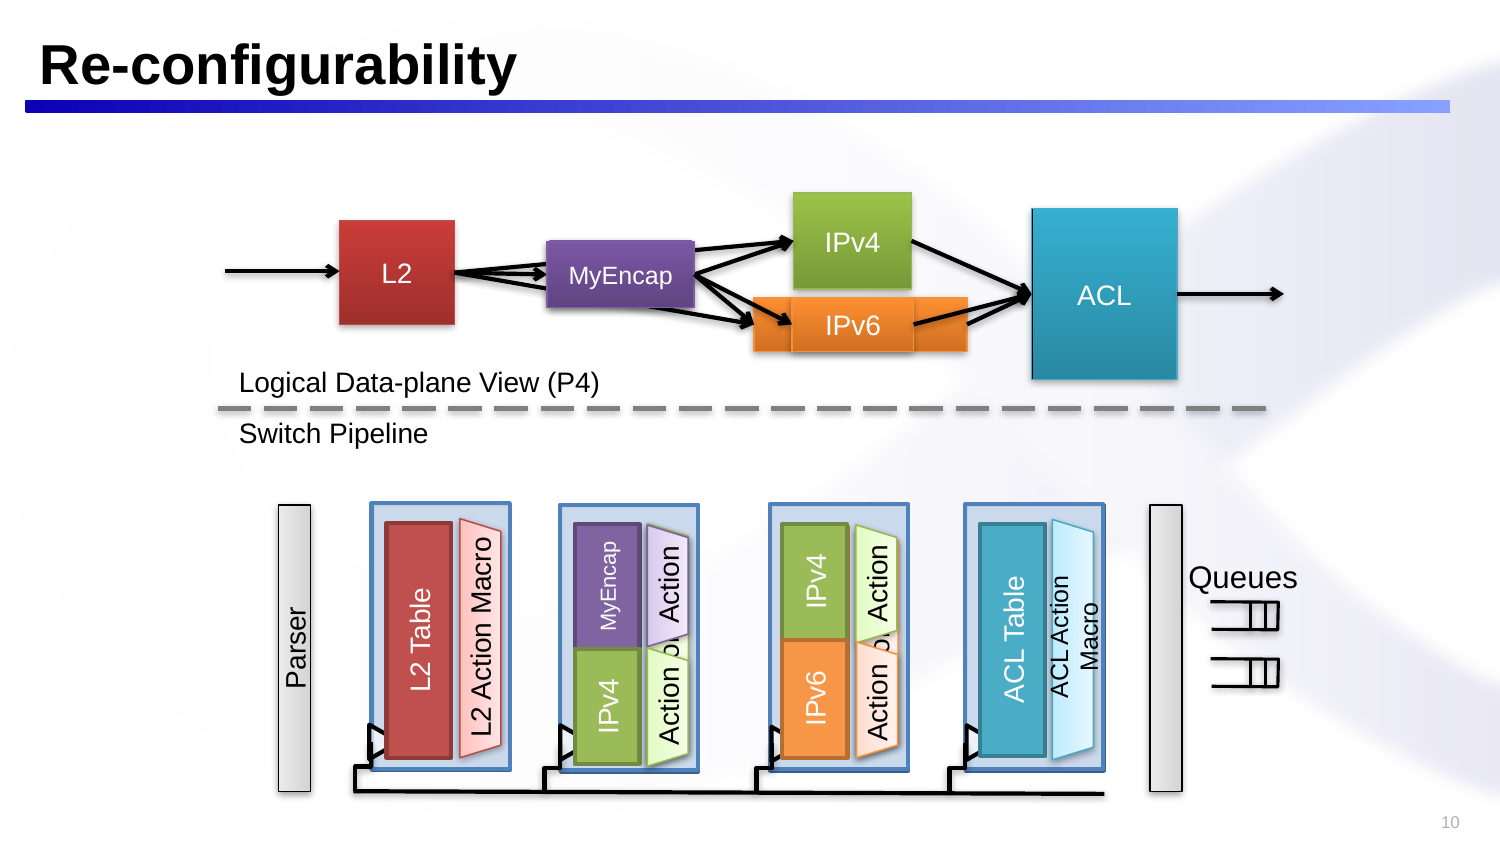

# Re-configurability
IPv4
ACL
L2
MyEncap
MyEncap
IPv6
IPv6
Logical Data-plane View (P4)
Switch Pipeline

L2 Action Macro

ACL Action Macro

v6 Action Macro

v4 Action Macro

Action

Action

Queues

IPv4
MyEncap
ACL Table
L2 Table
IPv6 Table
IPv4 Table
Parser

Action

IPv6
IPv4
Action

10